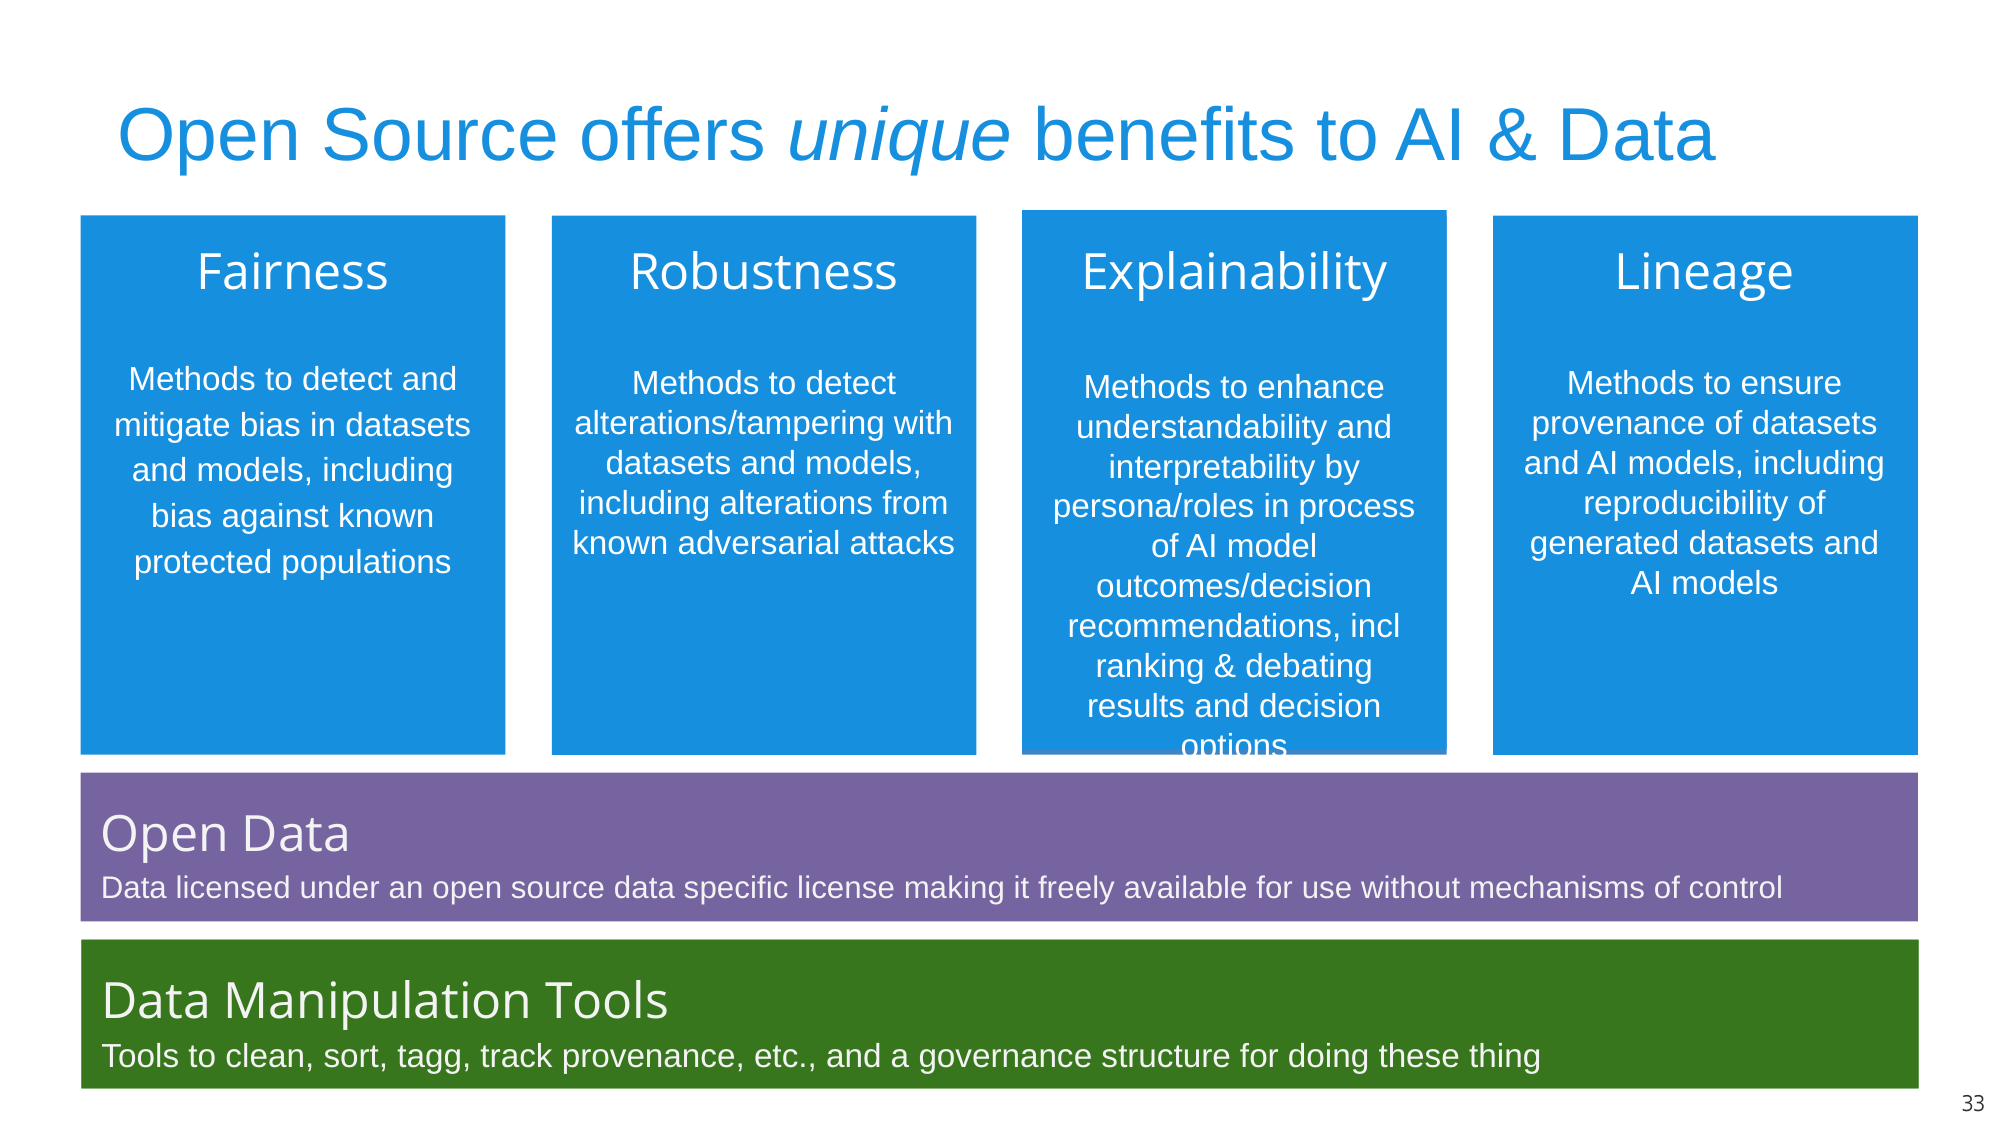

# Open Source offers unique benefits to AI & Data
Fairness

Methods to detect and mitigate bias in datasets and models, including bias against known protected populations
Robustness

Methods to detect alterations/tampering with datasets and models, including alterations from known adversarial attacks
Explainability

Methods to enhance understandability and interpretability by persona/roles in process of AI model outcomes/decision recommendations, incl ranking & debating results and decision options

Lineage

Methods to ensure provenance of datasets and AI models, including reproducibility of generated datasets and AI models

Open Data
Data licensed under an open source data specific license making it freely available for use without mechanisms of control

Data Manipulation Tools
Tools to clean, sort, tagg, track provenance, etc., and a governance structure for doing these thing
33